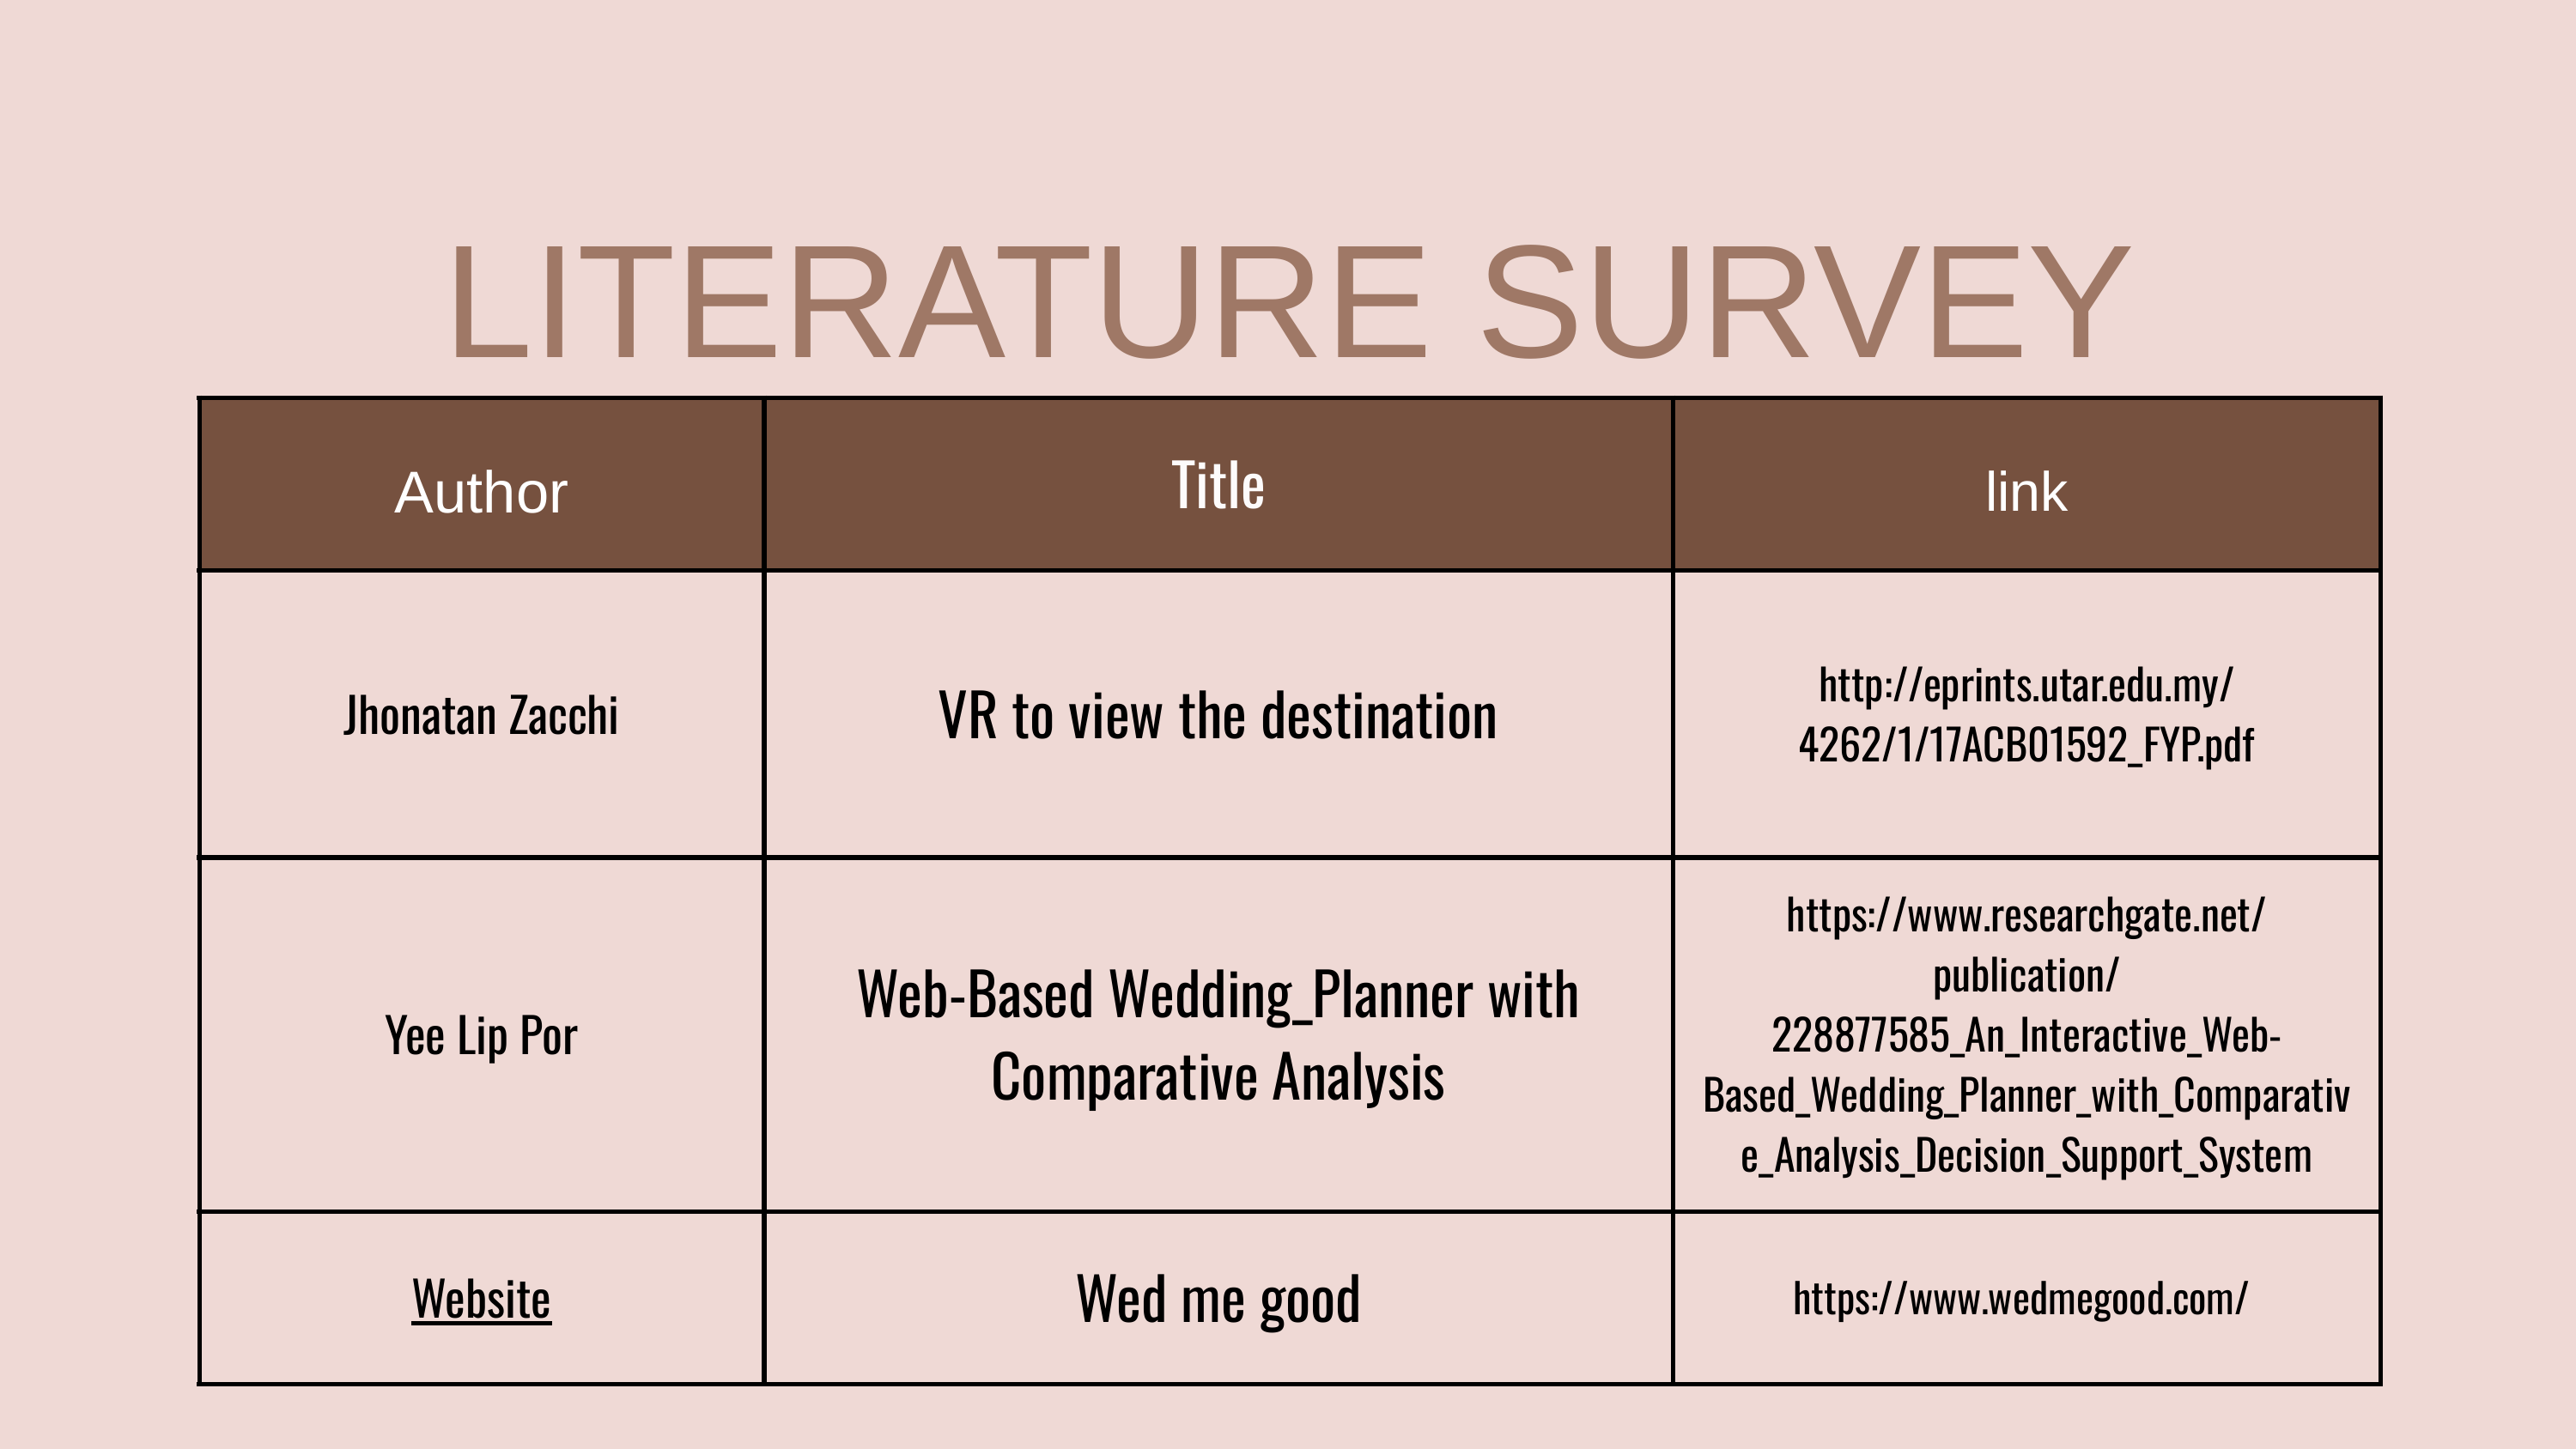

LITERATURE SURVEY
| Author | Title | link |
| --- | --- | --- |
| Jhonatan Zacchi | VR to view the destination | http://eprints.utar.edu.my/4262/1/17ACB01592\_FYP.pdf |
| Yee Lip Por | Web-Based Wedding\_Planner with Comparative Analysis | https://www.researchgate.net/publication/228877585\_An\_Interactive\_Web-Based\_Wedding\_Planner\_with\_Comparative\_Analysis\_Decision\_Support\_System |
| Website | Wed me good | https://www.wedmegood.com/ |